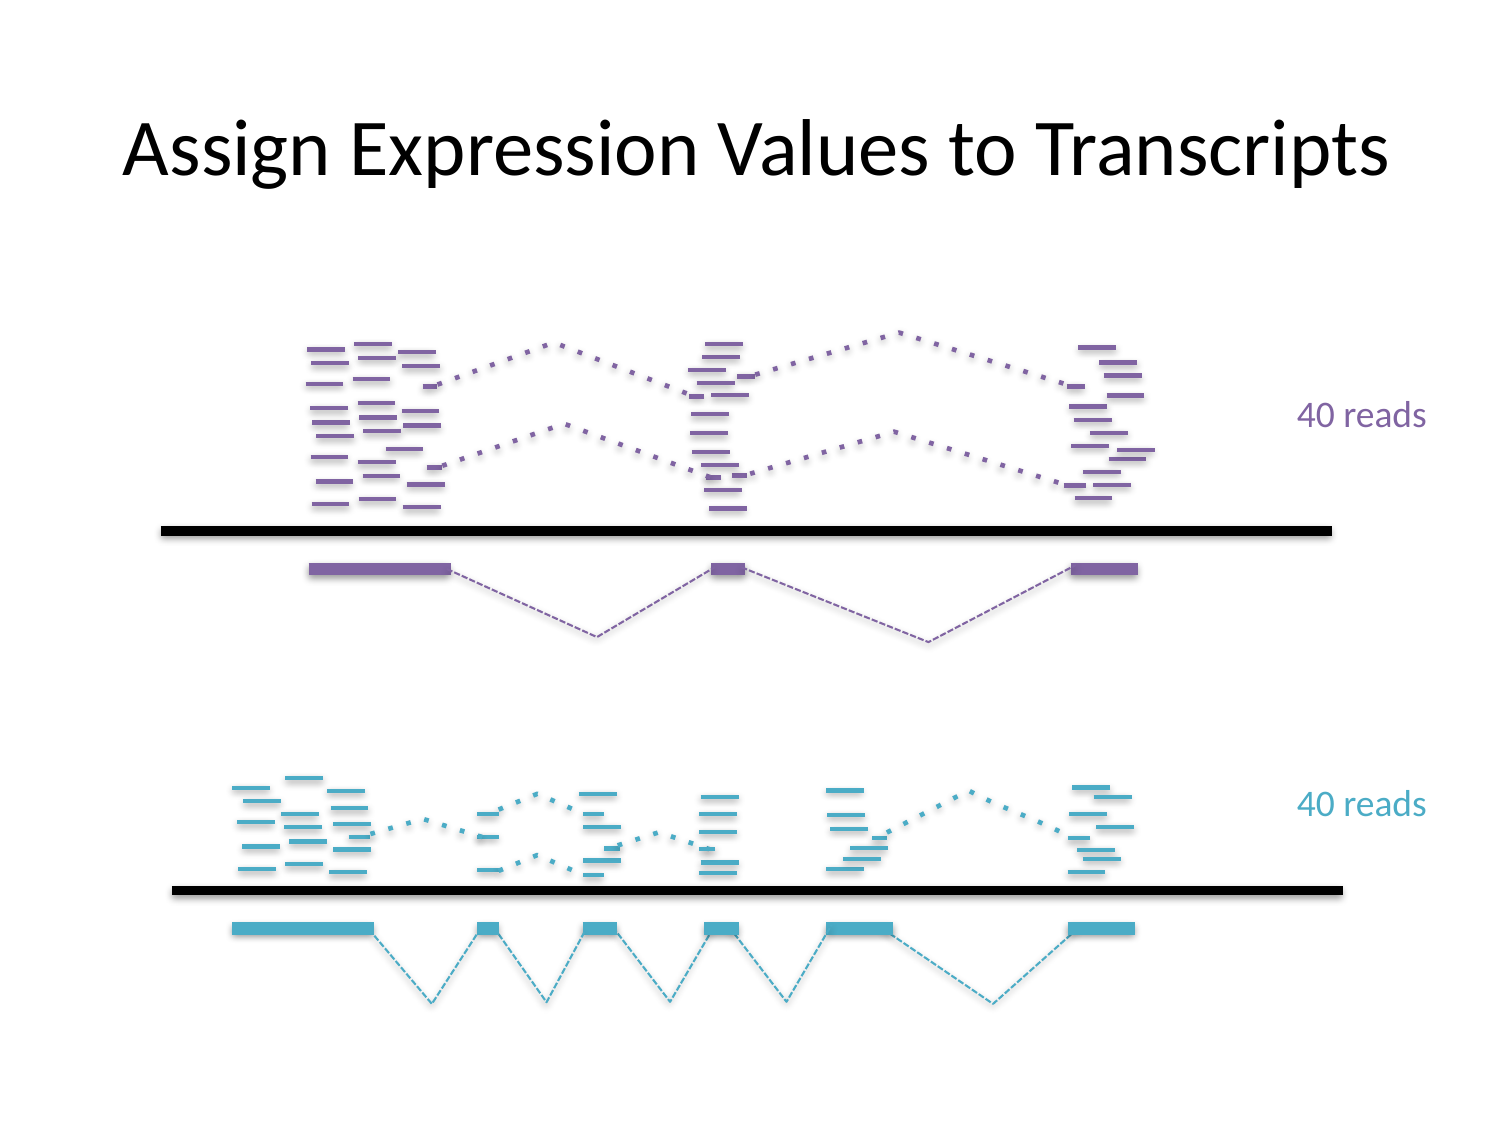

# Assign Expression Values to Transcripts

40 reads

40 reads